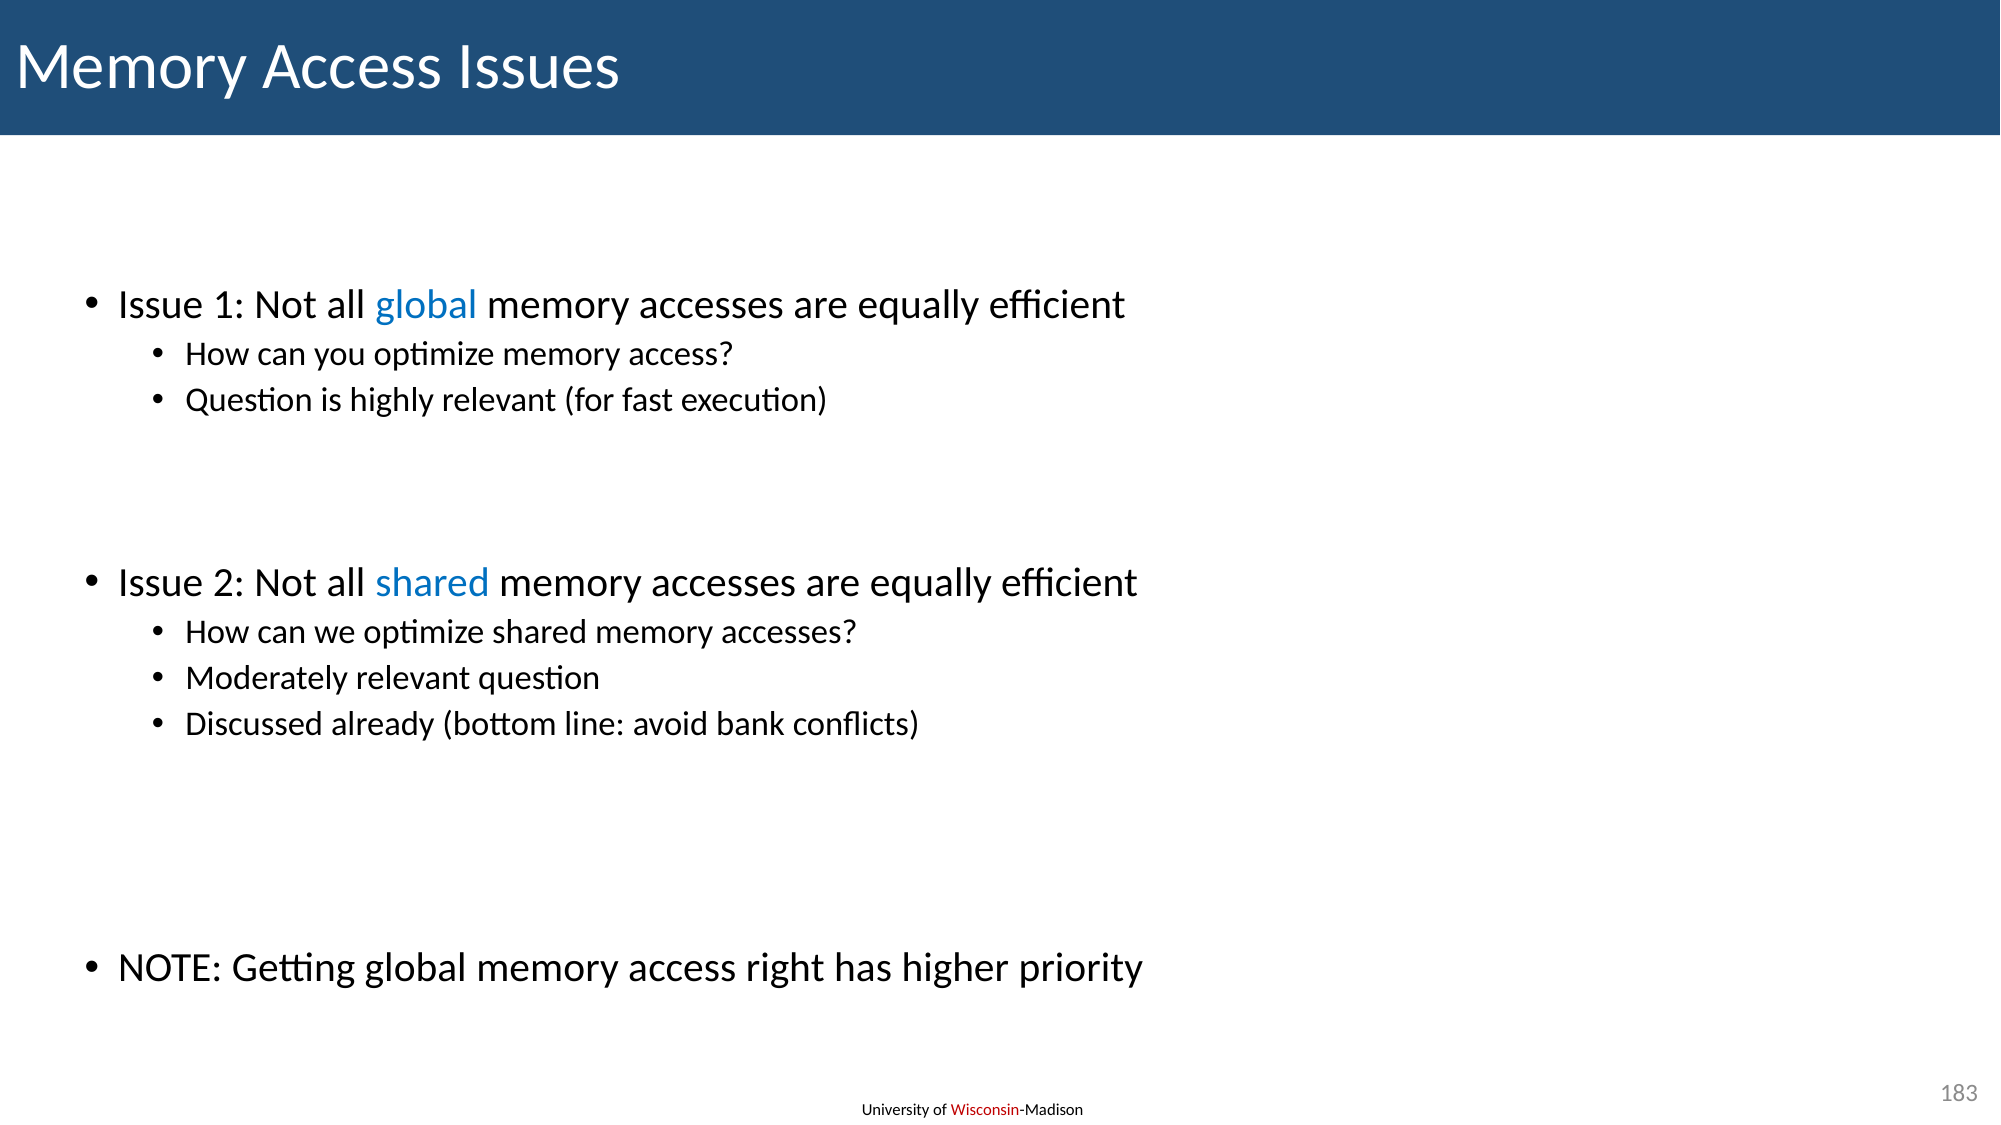

# Memory Access Issues
Issue 1: Not all global memory accesses are equally efficient
How can you optimize memory access?
Question is highly relevant (for fast execution)

Issue 2: Not all shared memory accesses are equally efficient
How can we optimize shared memory accesses?
Moderately relevant question
Discussed already (bottom line: avoid bank conflicts)

NOTE: Getting global memory access right has higher priority
183